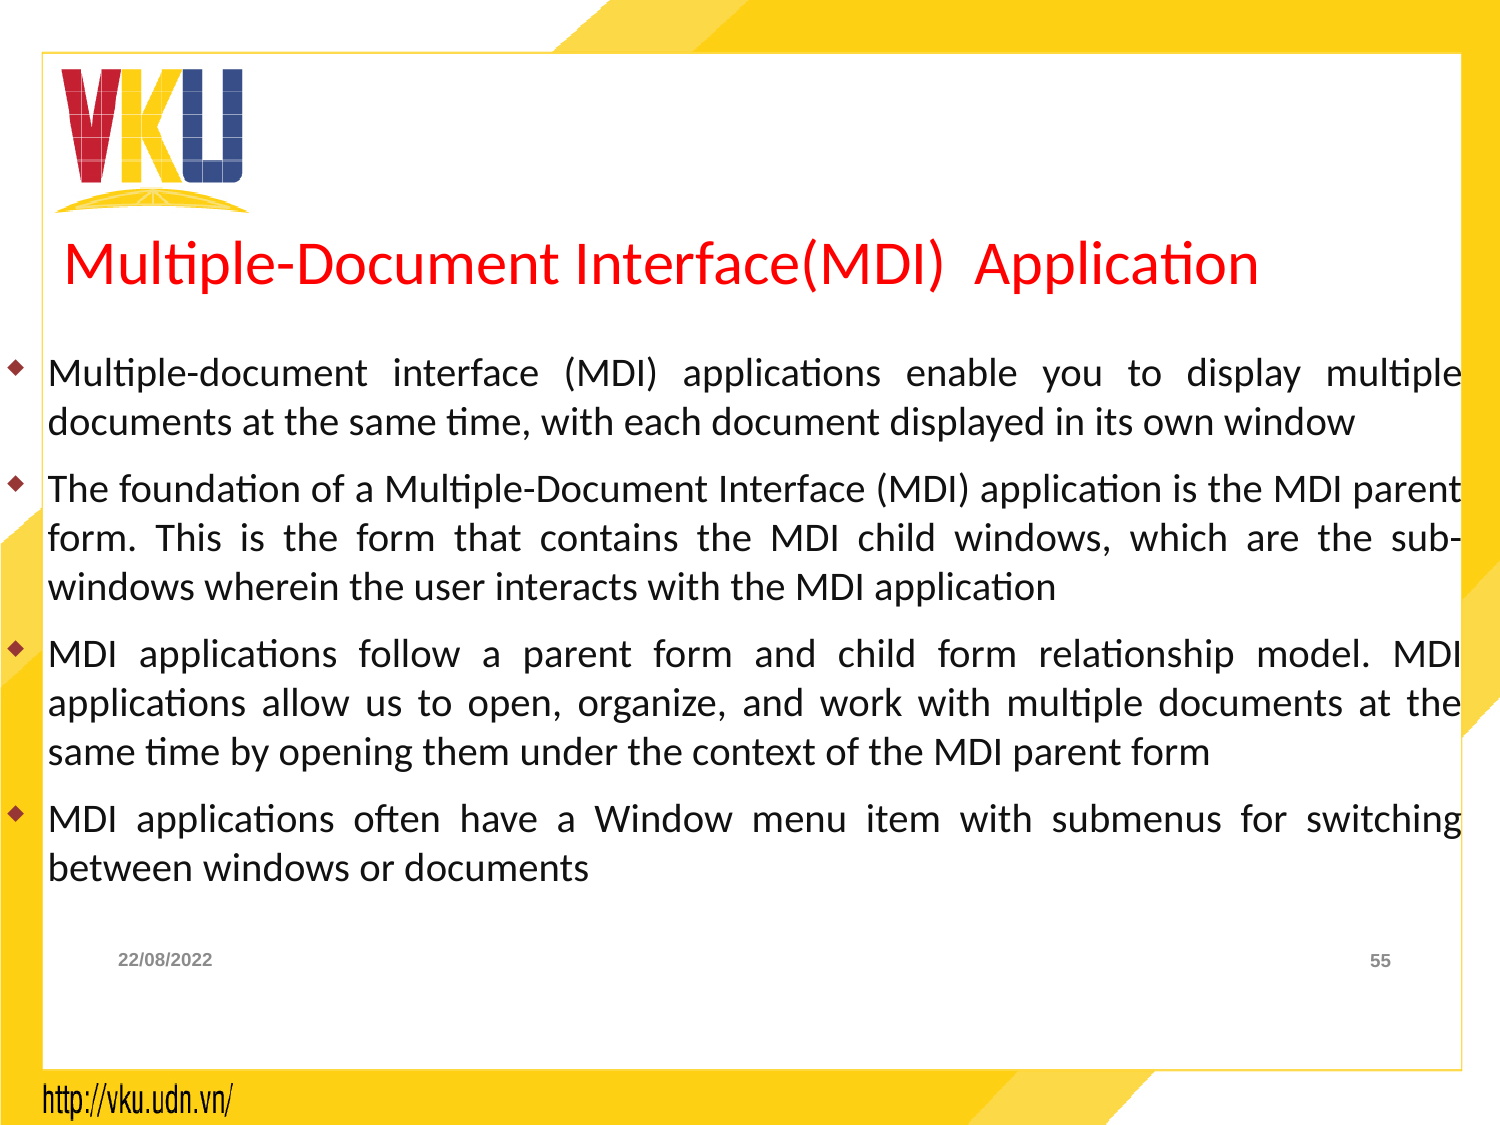

# Multiple-Document Interface(MDI)  Application
Multiple-document interface (MDI) applications enable you to display multiple documents at the same time, with each document displayed in its own window
The foundation of a Multiple-Document Interface (MDI) application is the MDI parent form. This is the form that contains the MDI child windows, which are the sub-windows wherein the user interacts with the MDI application
MDI applications follow a parent form and child form relationship model. MDI applications allow us to open, organize, and work with multiple documents at the same time by opening them under the context of the MDI parent form
MDI applications often have a Window menu item with submenus for switching between windows or documents
22/08/2022
55